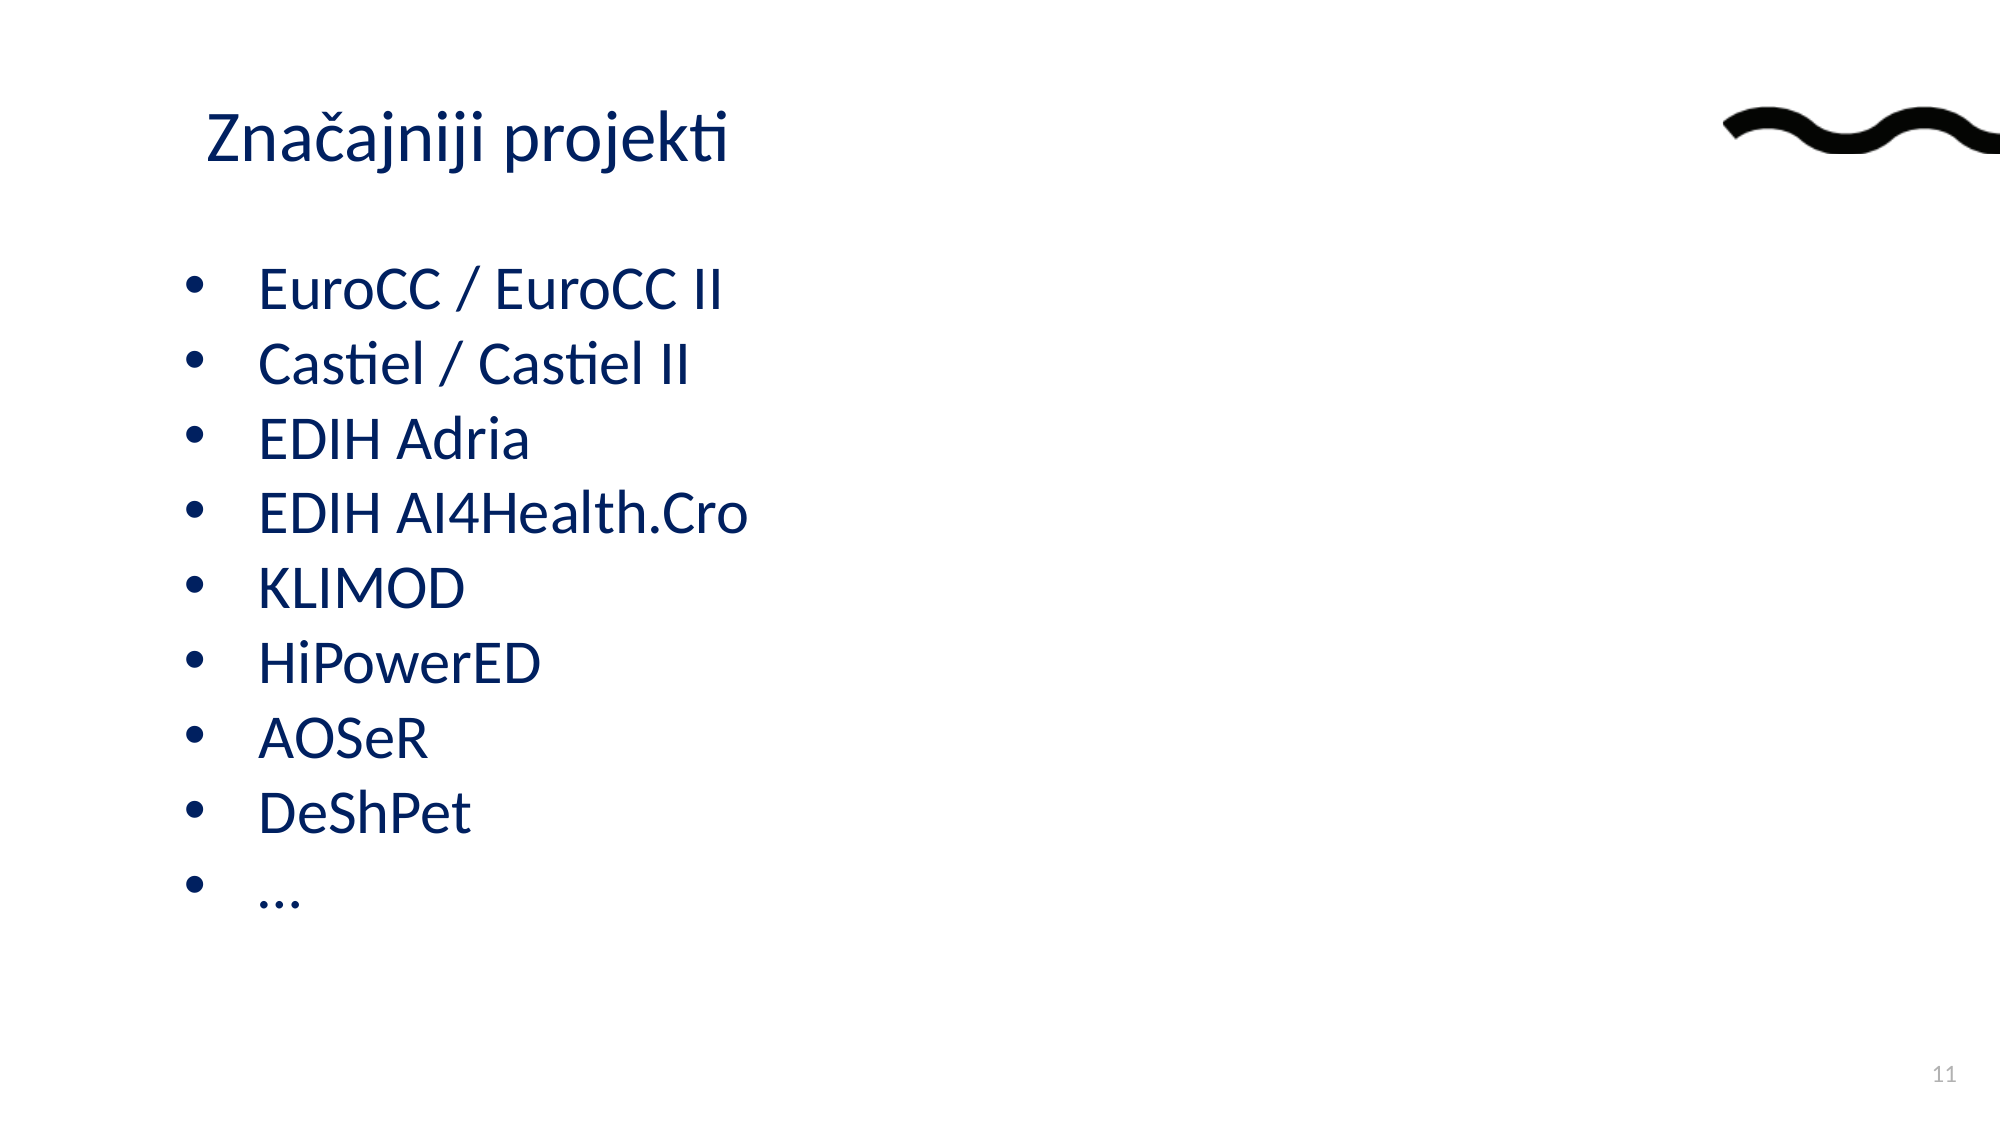

Značajniji projekti
EuroCC / EuroCC II
Castiel / Castiel II
EDIH Adria
EDIH AI4Health.Cro
KLIMOD
HiPowerED
AOSeR
DeShPet
…
11